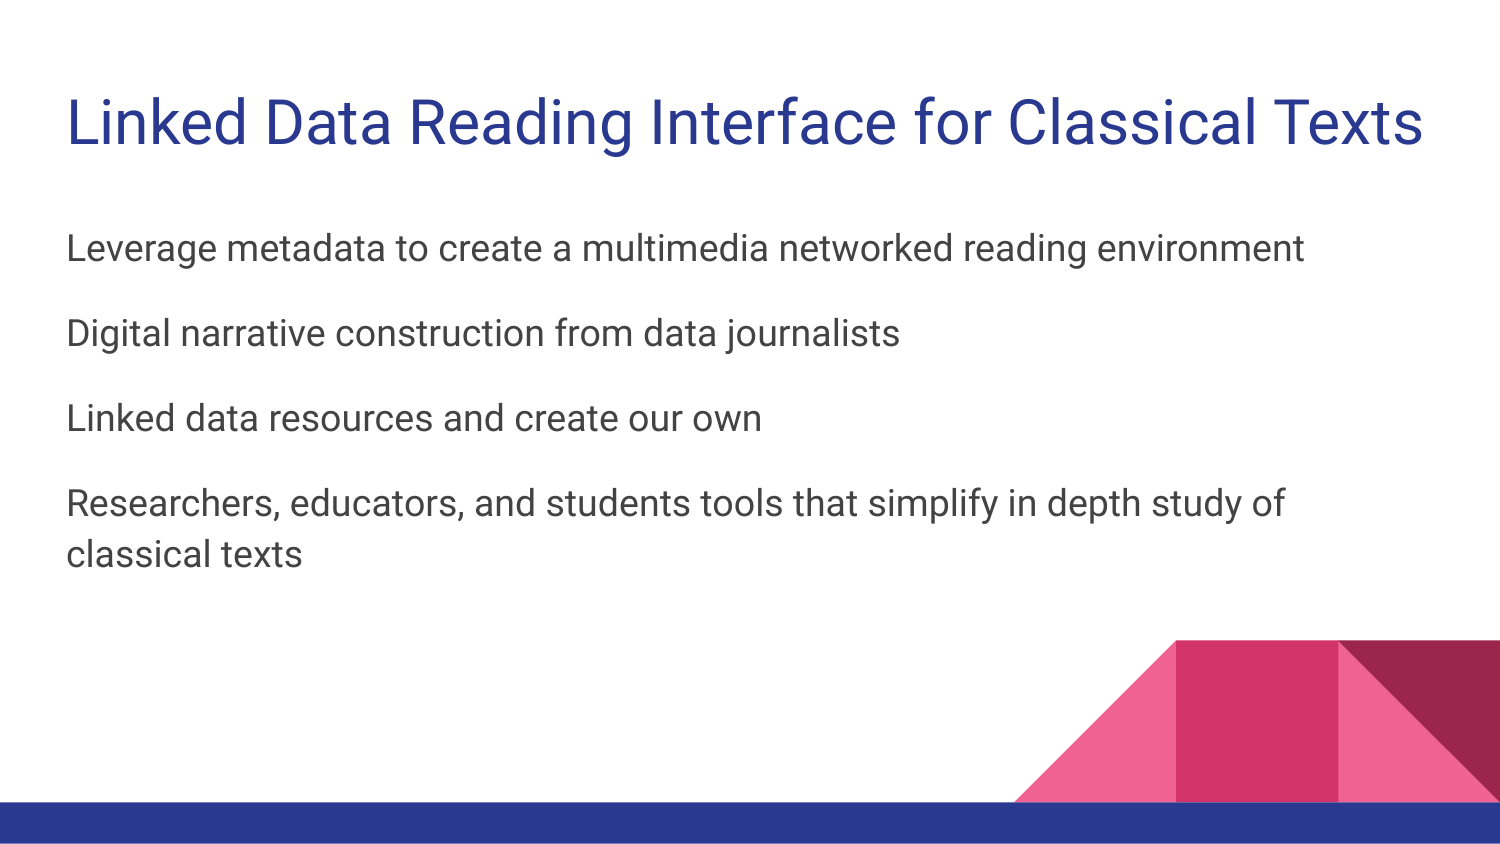

# Linked Data Reading Interface for Classical Texts

Leverage metadata to create a multimedia networked reading environment
Digital narrative construction from data journalists
Linked data resources and create our own
Researchers, educators, and students tools that simplify in depth study of classical texts